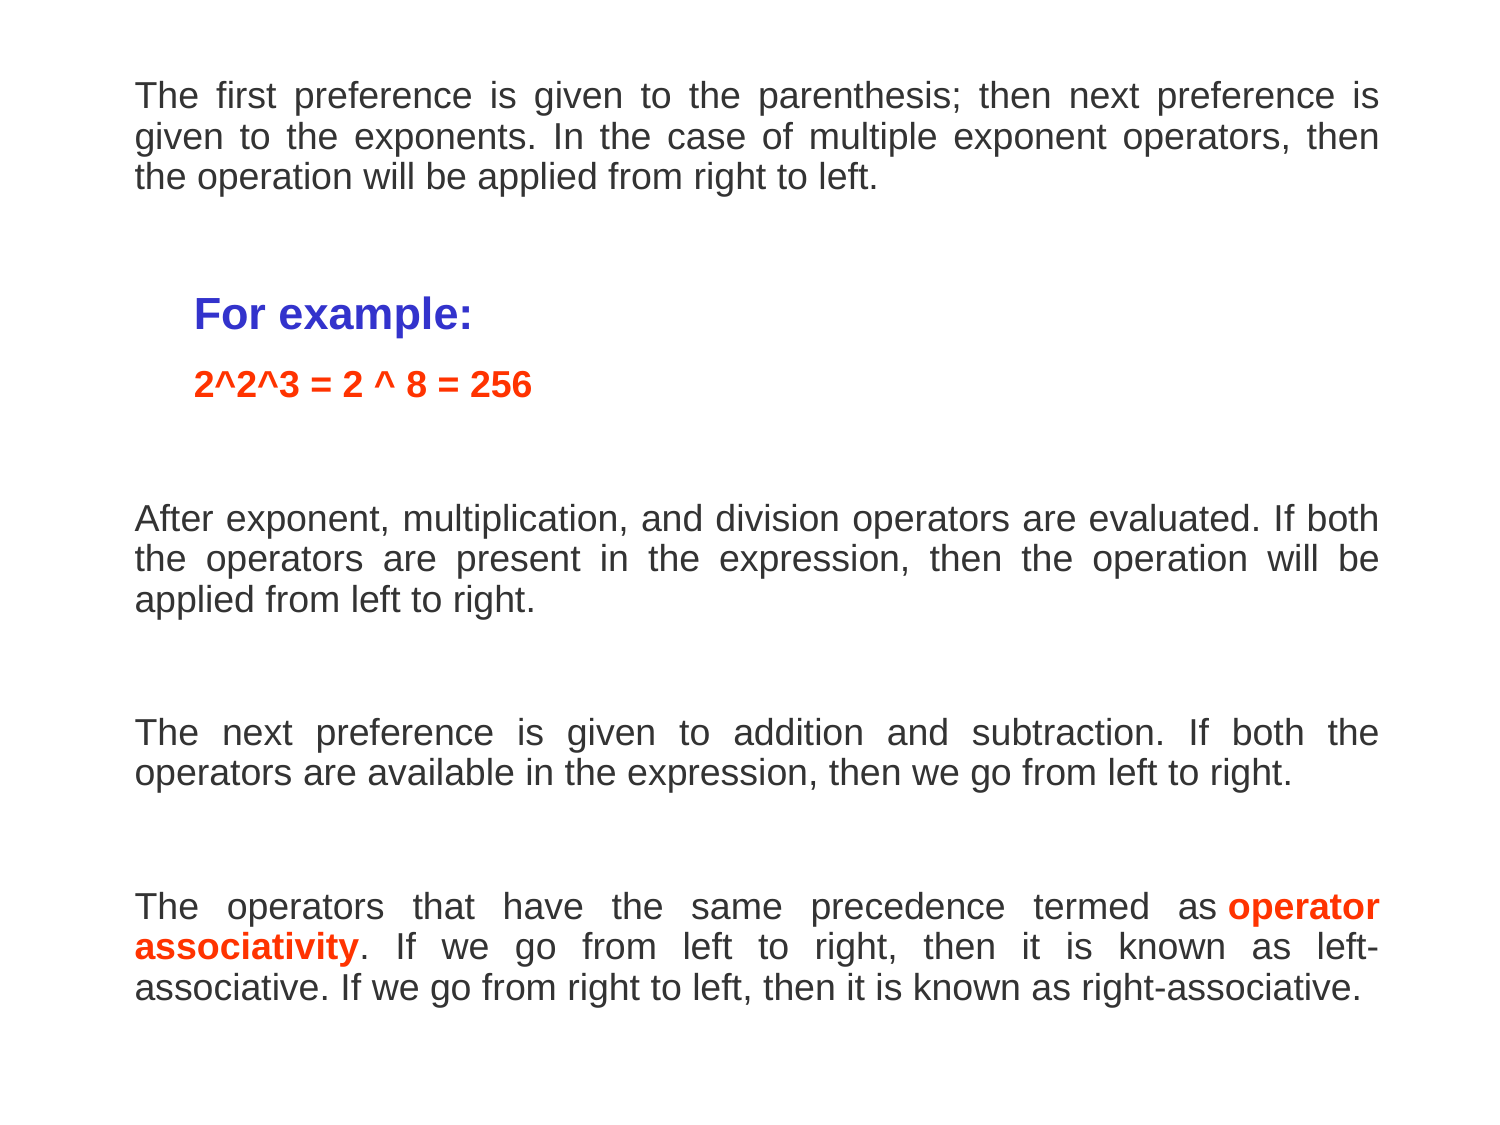

The first preference is given to the parenthesis; then next preference is given to the exponents. In the case of multiple exponent operators, then the operation will be applied from right to left.

For example:
2^2^3 = 2 ^ 8 = 256

After exponent, multiplication, and division operators are evaluated. If both the operators are present in the expression, then the operation will be applied from left to right.

The next preference is given to addition and subtraction. If both the operators are available in the expression, then we go from left to right.

The operators that have the same precedence termed as operator associativity. If we go from left to right, then it is known as left-associative. If we go from right to left, then it is known as right-associative.